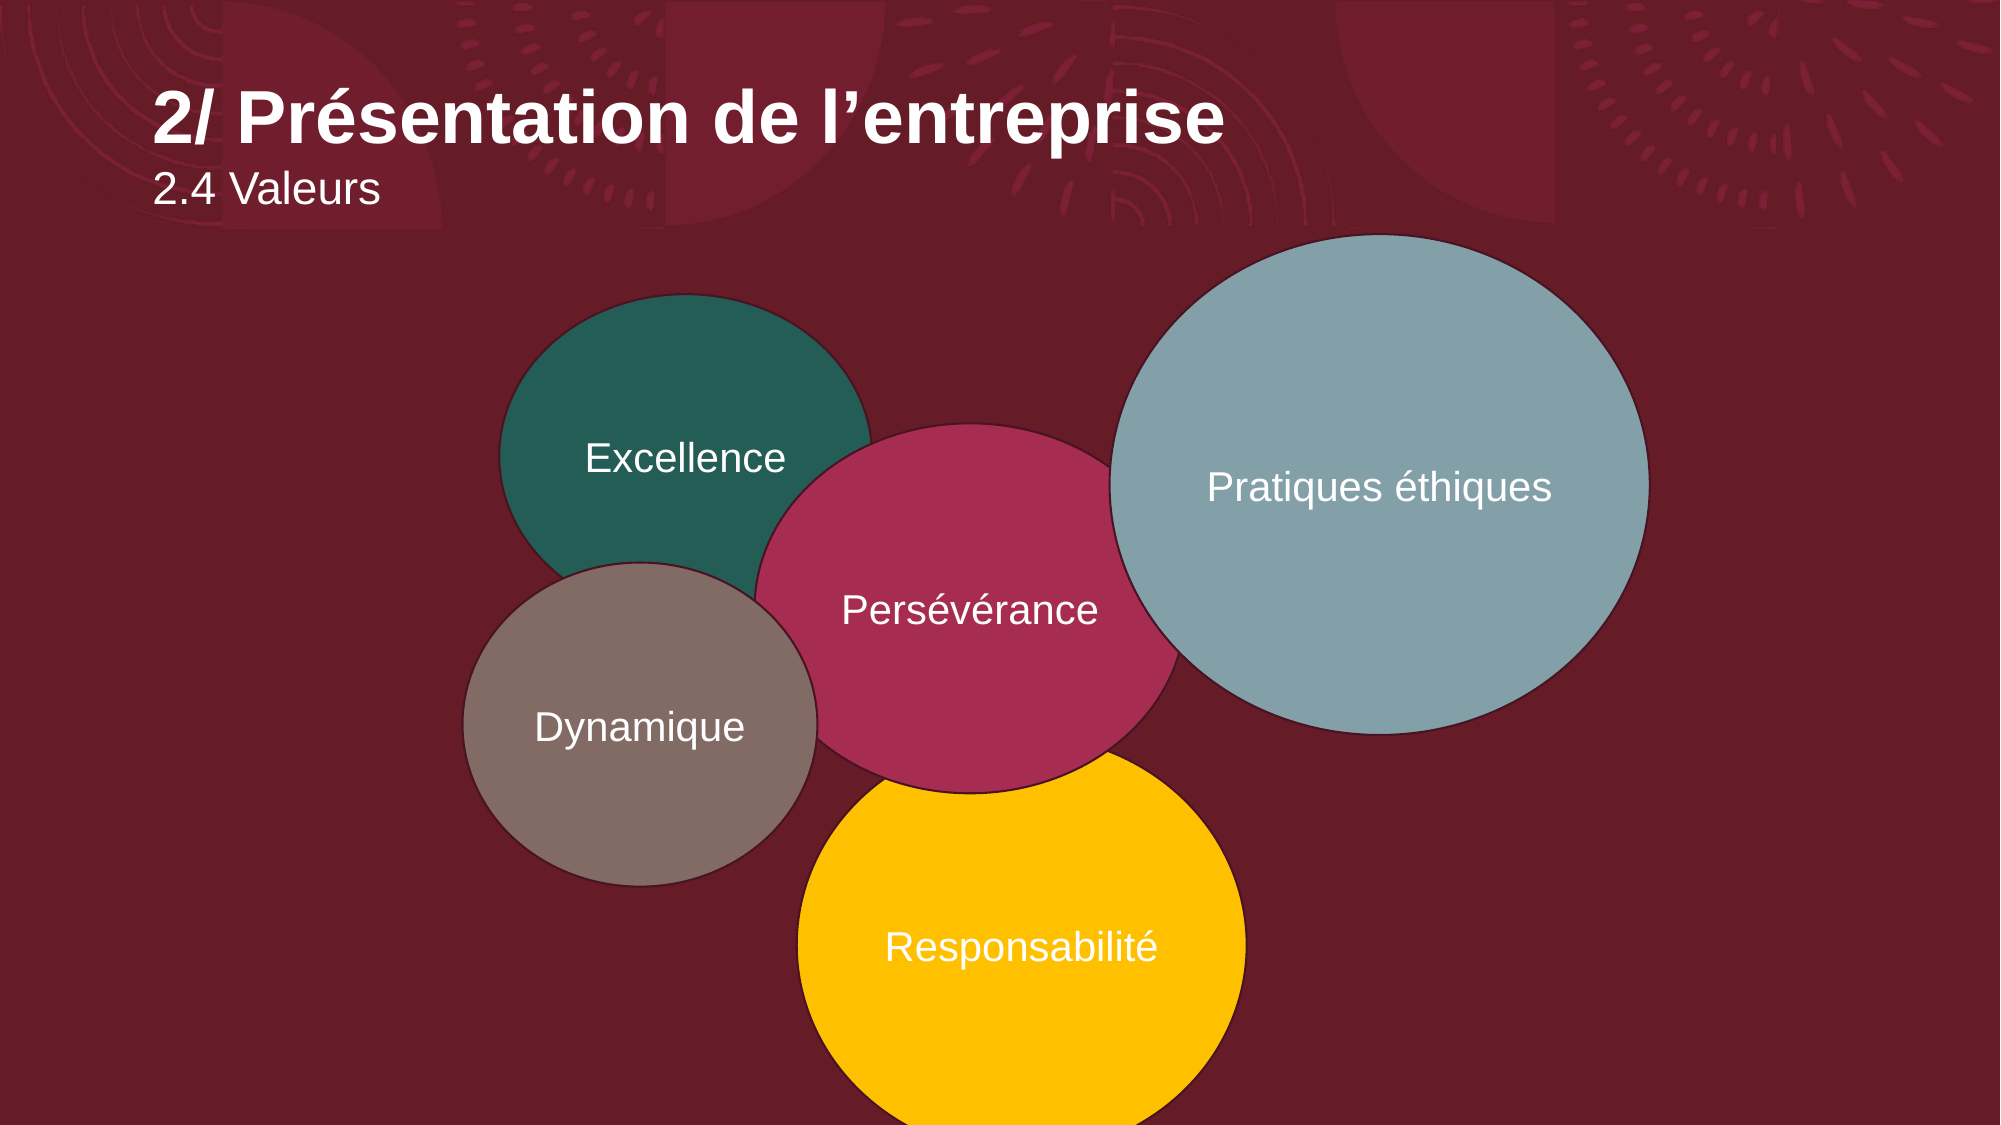

# 2/ Présentation de l’entreprise 2.4 Valeurs
Pratiques éthiques
Excellence
Persévérance
Dynamique
Responsabilité